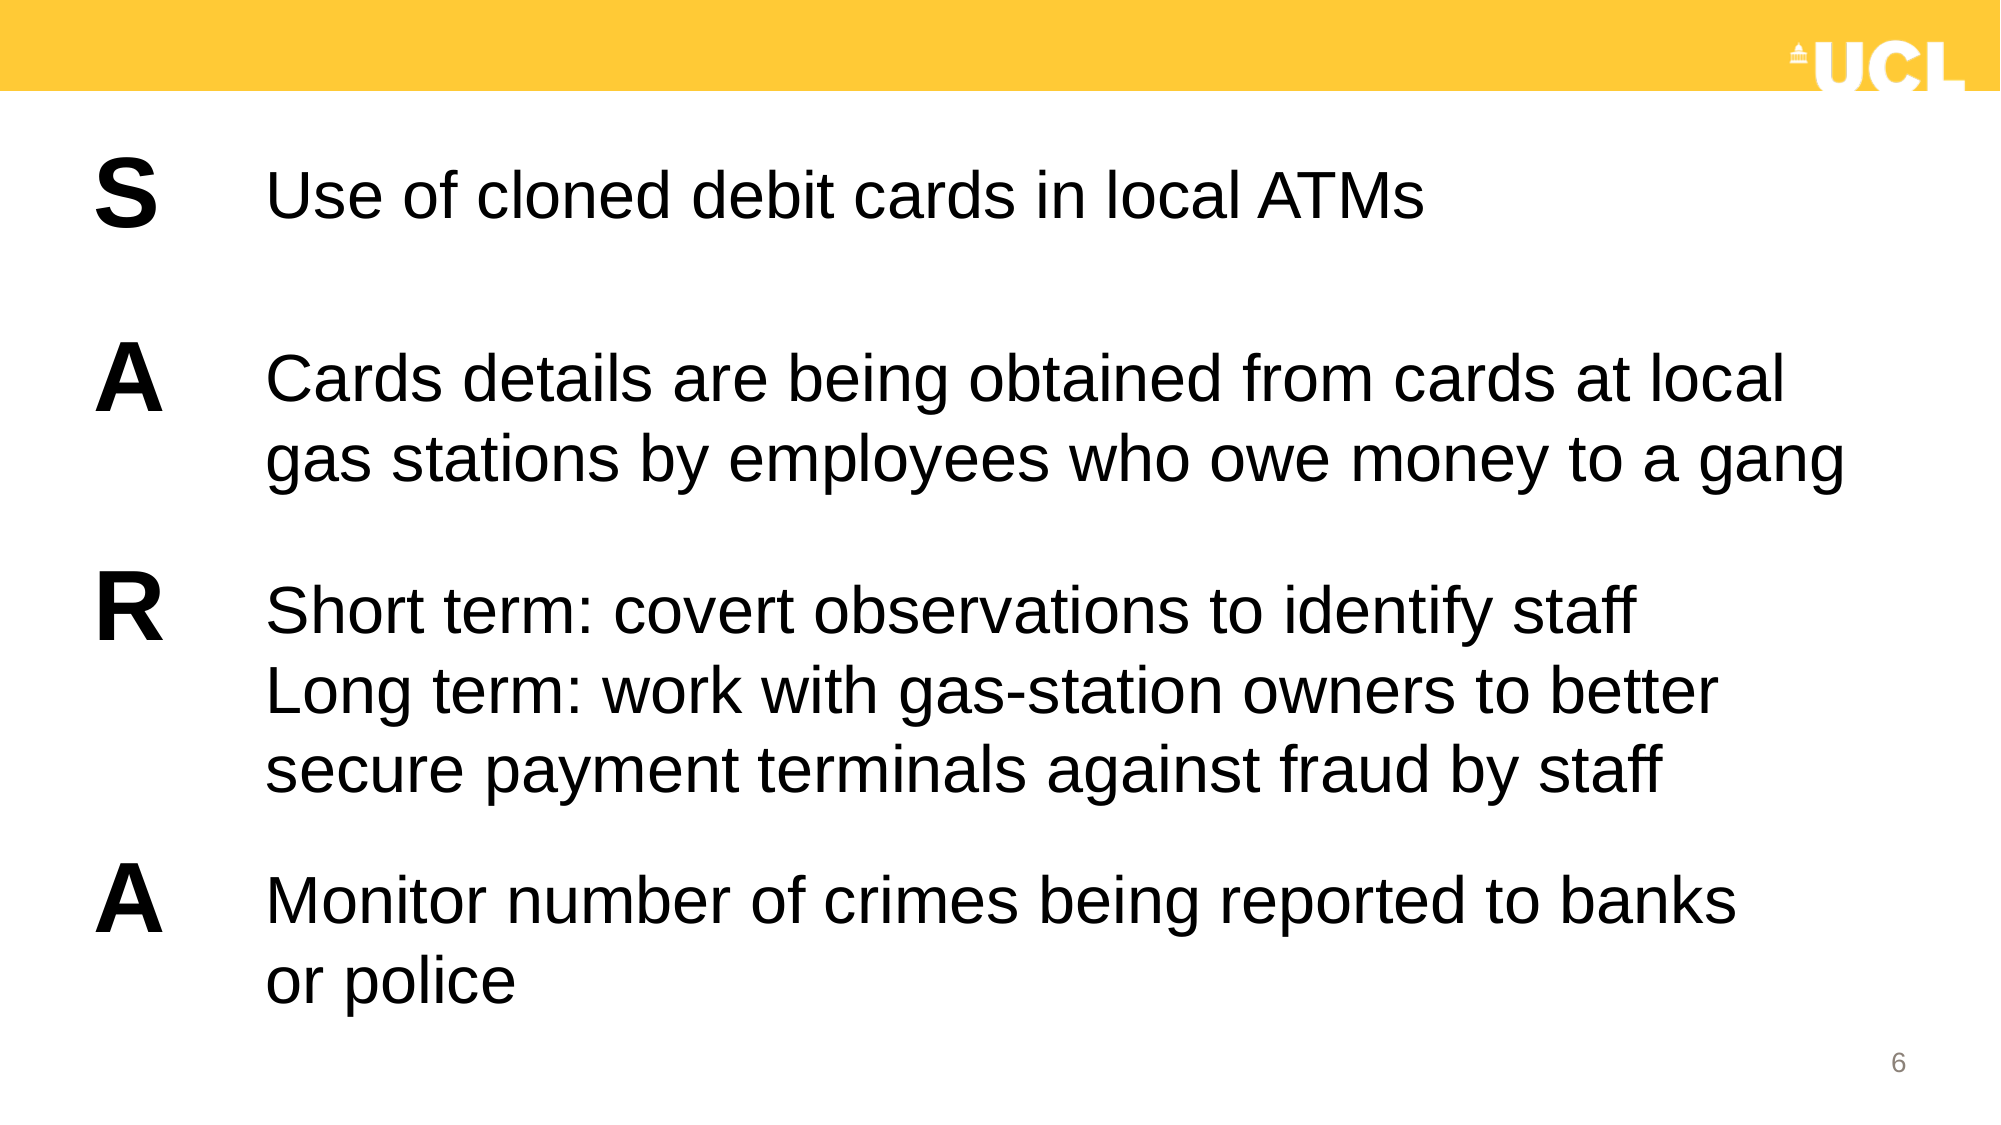

Use of cloned debit cards in local ATMs
S
Cards details are being obtained from cards at local gas stations by employees who owe money to a gang
A
R
Short term: covert observations to identify staff
Long term: work with gas-station owners to better secure payment terminals against fraud by staff
A
Monitor number of crimes being reported to banks
or police